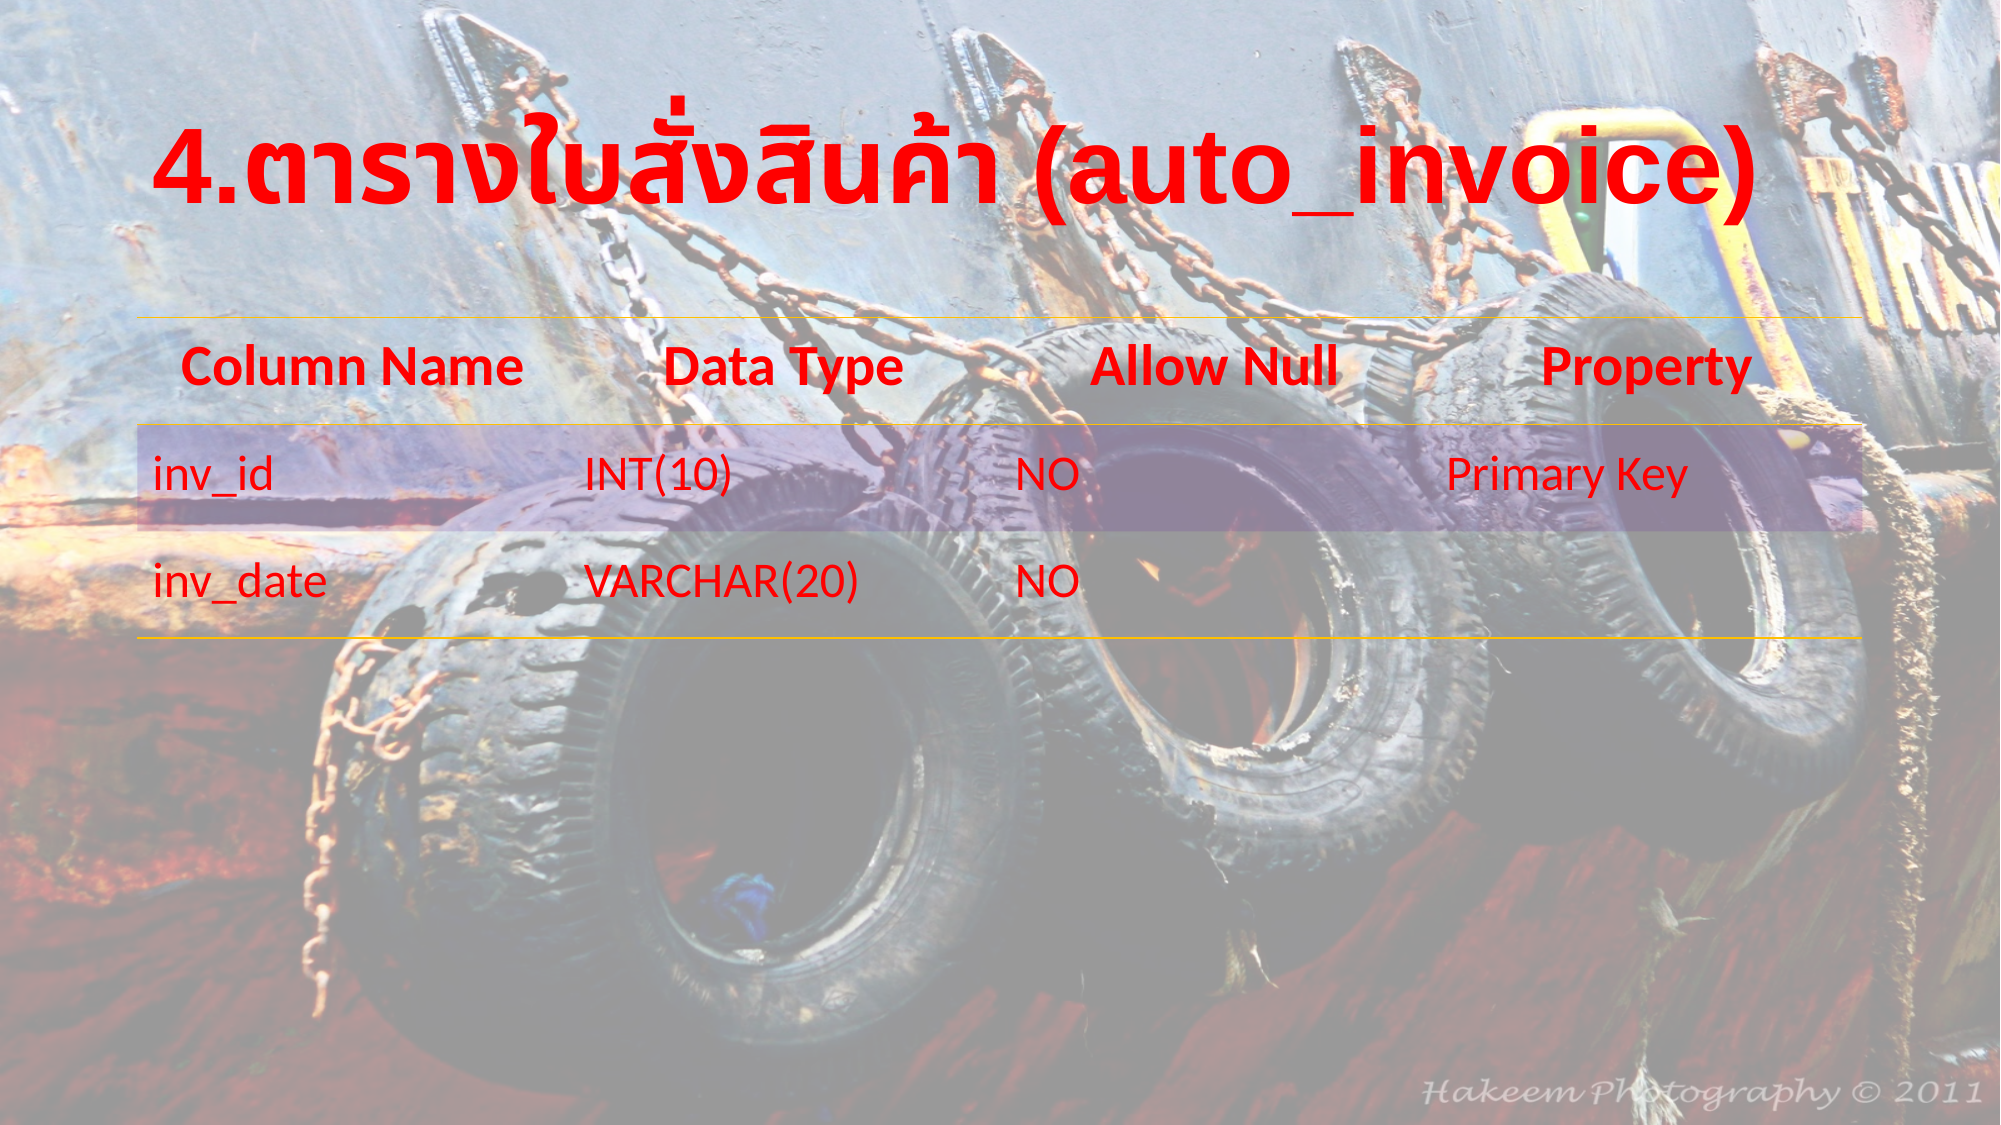

# 4.ตารางใบสั่งสินค้า (auto_invoice)
| Column Name | Data Type | Allow Null | Property |
| --- | --- | --- | --- |
| inv\_id | INT(10) | NO | Primary Key |
| inv\_date | VARCHAR(20) | NO |  |